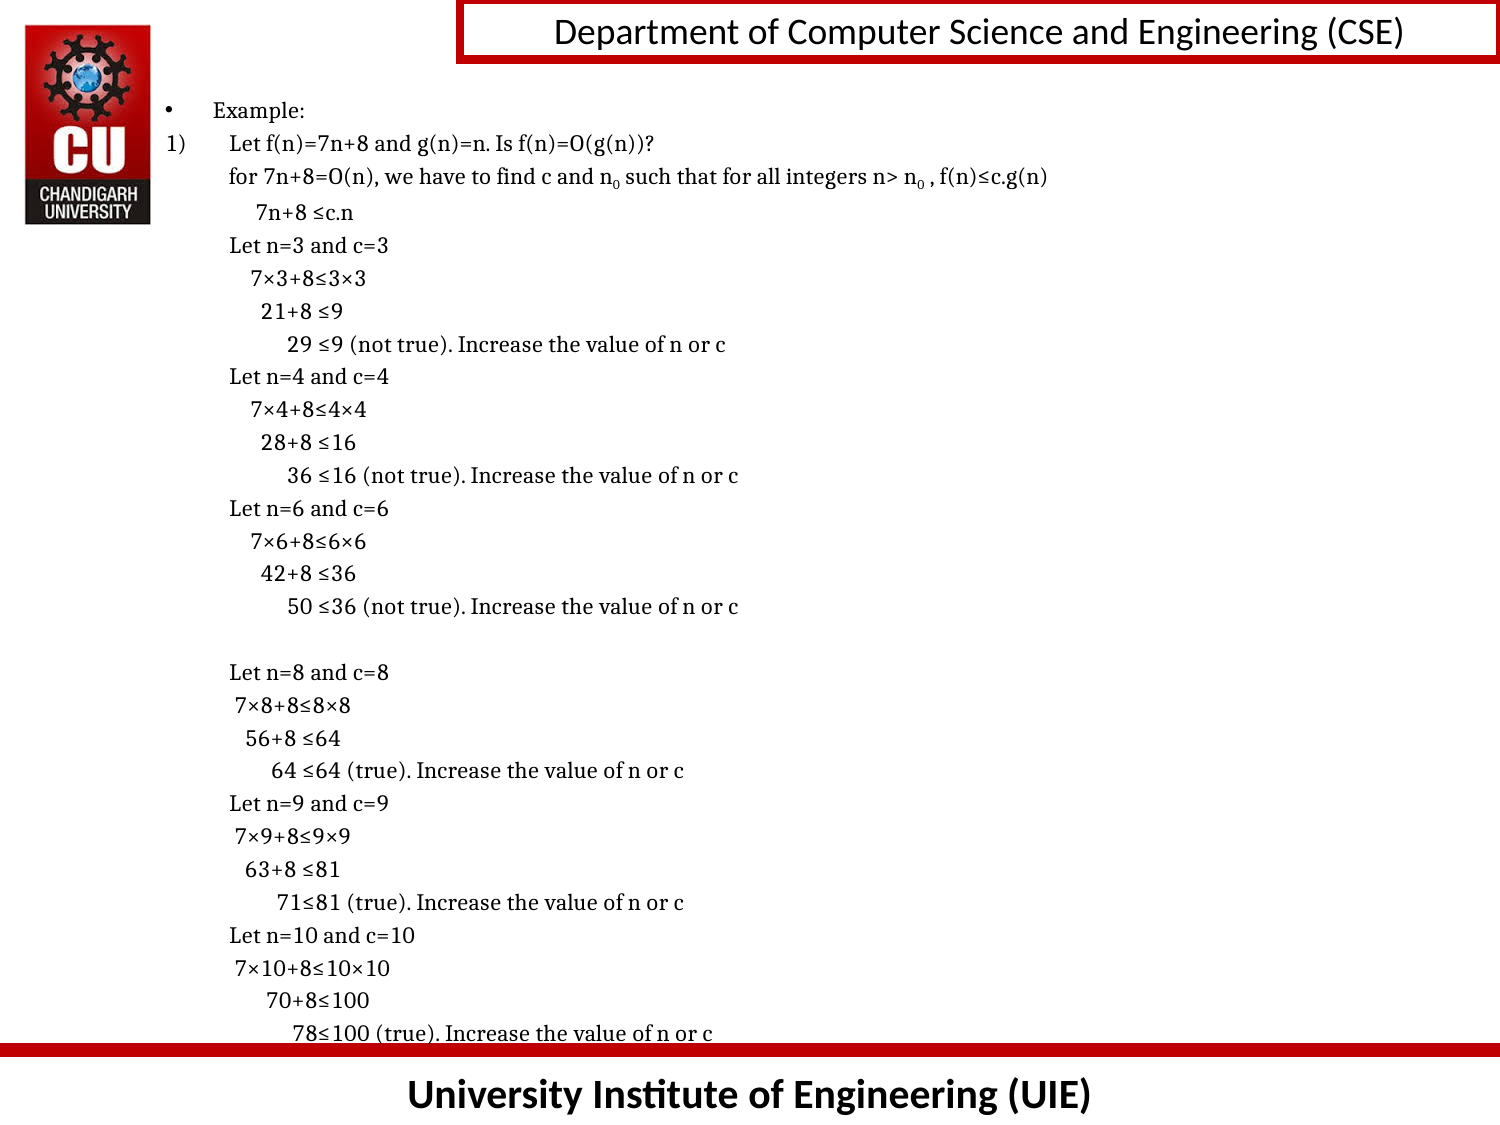

Example:
Let f(n)=7n+8 and g(n)=n. Is f(n)=O(g(n))?
	for 7n+8=O(n), we have to find c and n0 such that for all integers n> n0 , f(n)≤c.g(n)
			     7n+8 ≤c.n
	Let n=3 and c=3
			    7×3+8≤3×3
			      21+8 ≤9
			           29 ≤9 (not true). Increase the value of n or c
	Let n=4 and c=4
			    7×4+8≤4×4
			      28+8 ≤16
			           36 ≤16 (not true). Increase the value of n or c
	Let n=6 and c=6
			    7×6+8≤6×6
			      42+8 ≤36
			           50 ≤36 (not true). Increase the value of n or c

	Let n=8 and c=8
			 7×8+8≤8×8
			   56+8 ≤64
			        64 ≤64 (true). Increase the value of n or c
	Let n=9 and c=9
			 7×9+8≤9×9
			   63+8 ≤81
			         71≤81 (true). Increase the value of n or c
	Let n=10 and c=10
			 7×10+8≤10×10
			       70+8≤100
			            78≤100 (true). Increase the value of n or c